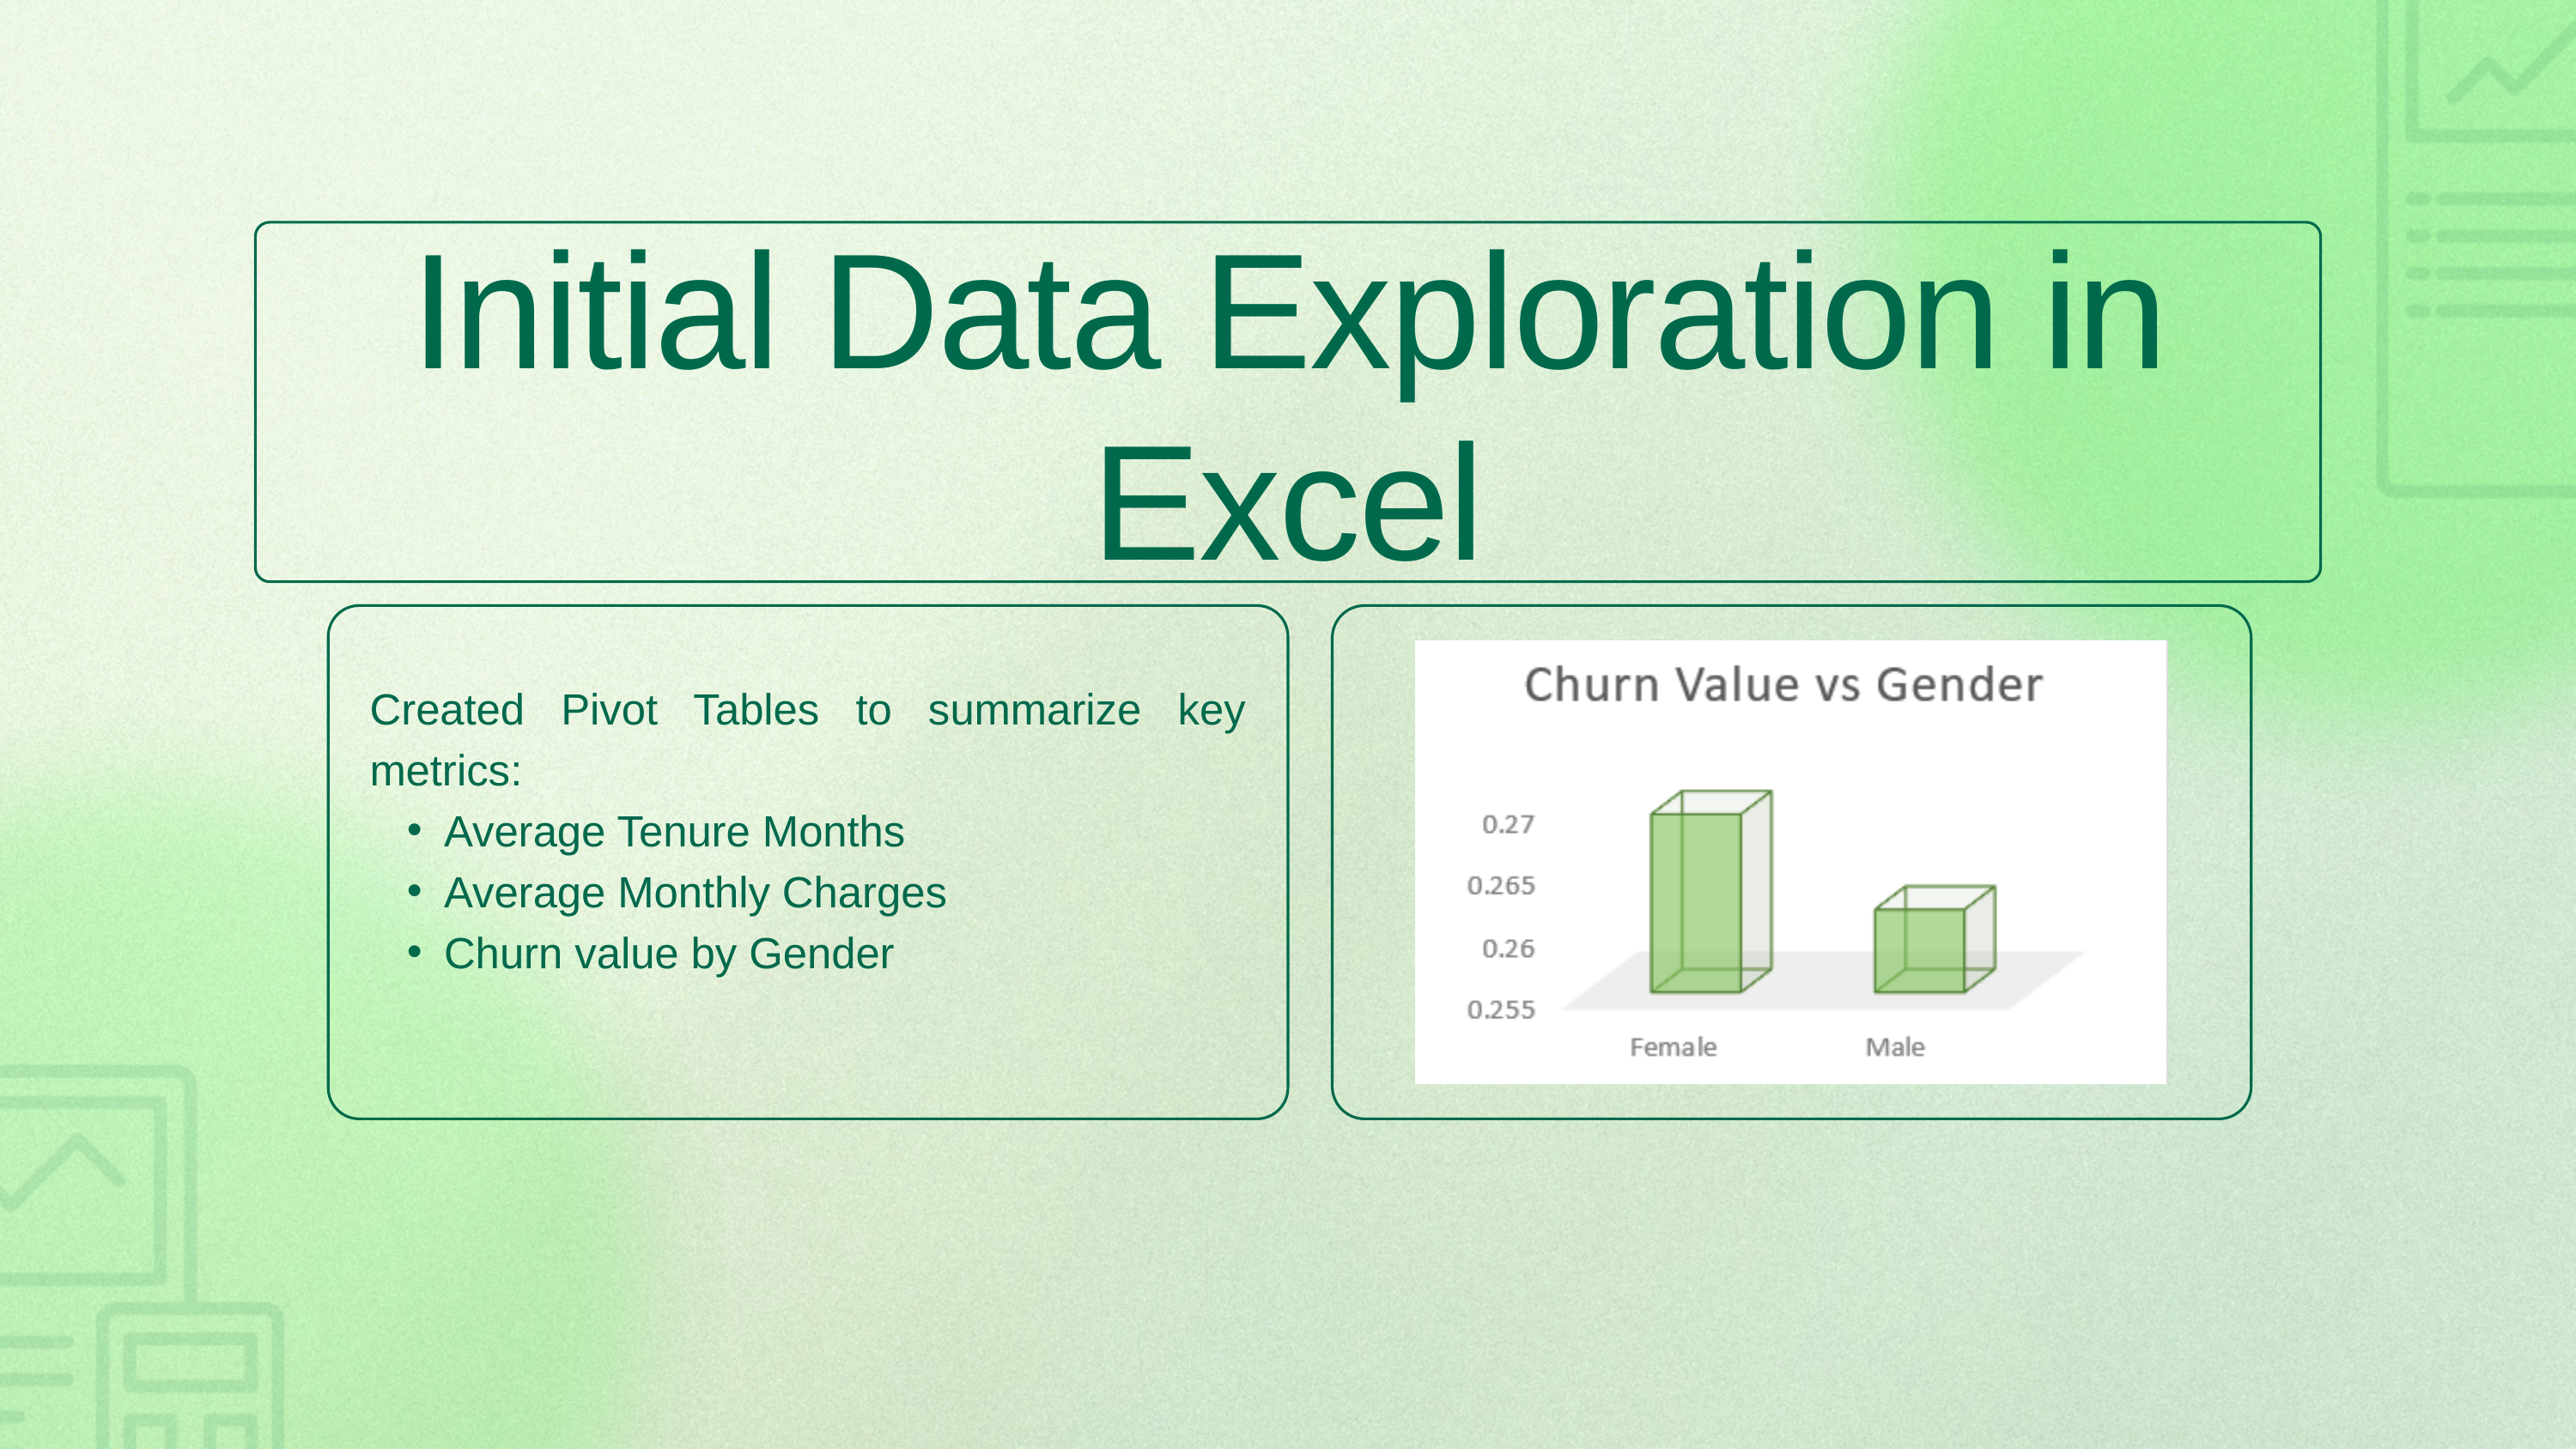

Initial Data Exploration in Excel

Created Pivot Tables to summarize key metrics:
Average Tenure Months
Average Monthly Charges
Churn value by Gender